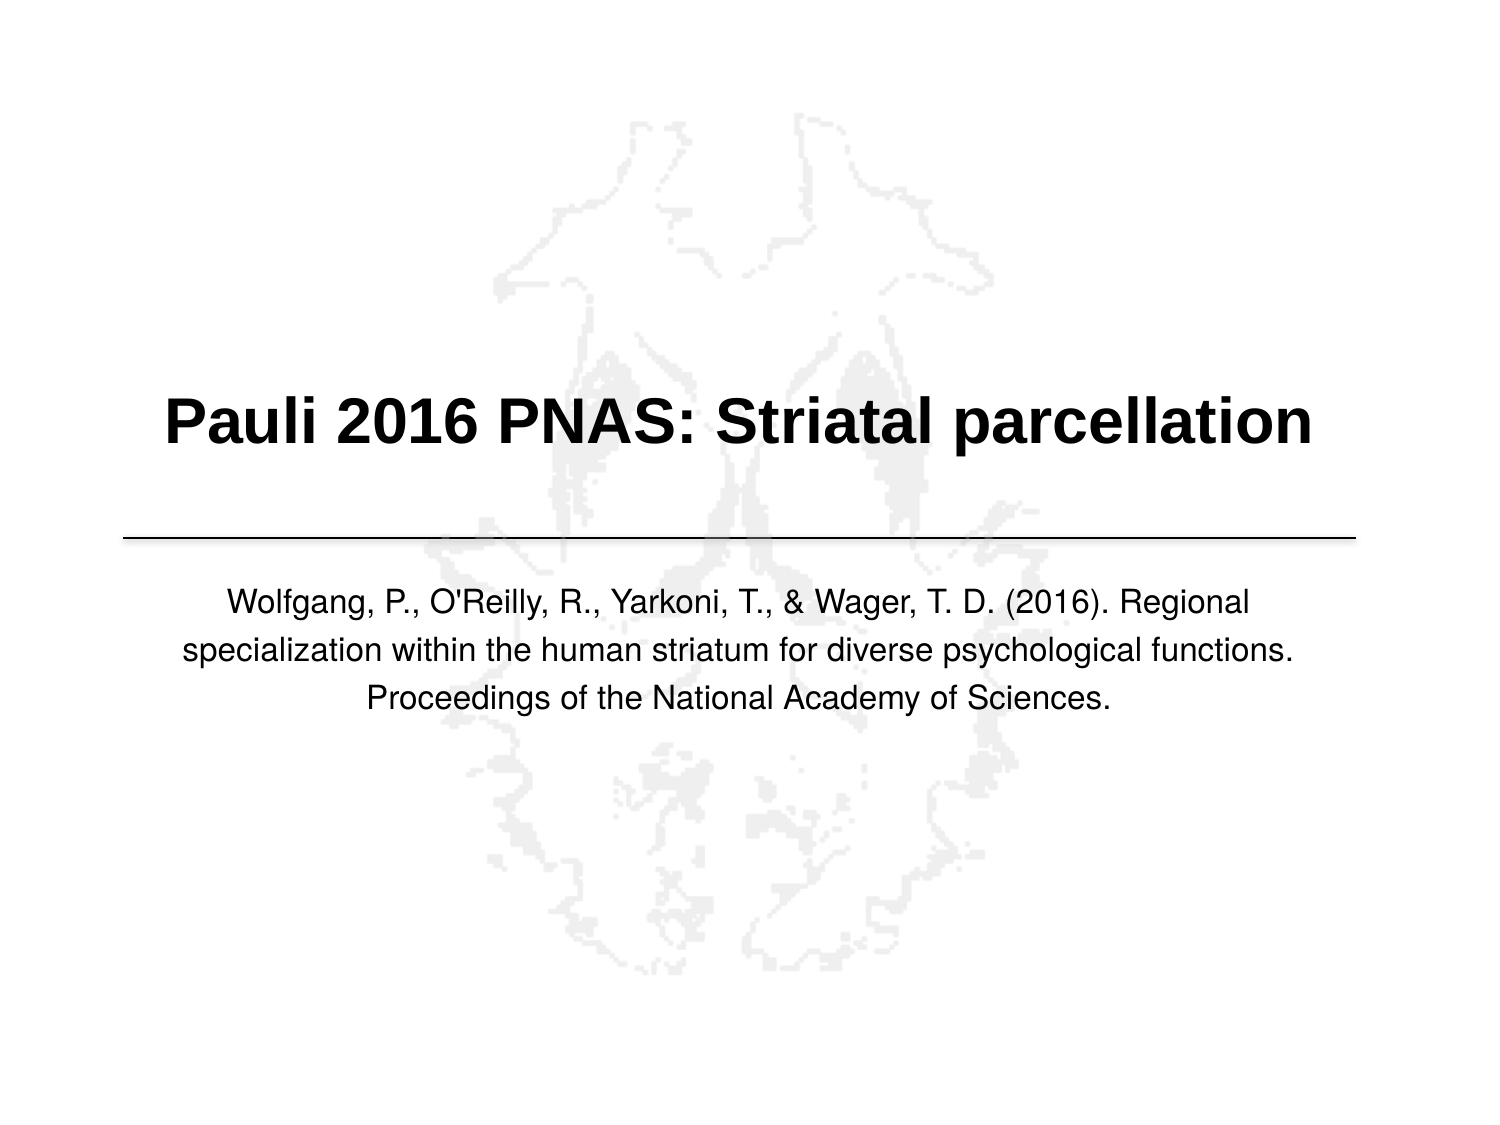

# Pauli 2016 PNAS: Striatal parcellation
Wolfgang, P., O'Reilly, R., Yarkoni, T., & Wager, T. D. (2016). Regional specialization within the human striatum for diverse psychological functions. Proceedings of the National Academy of Sciences.